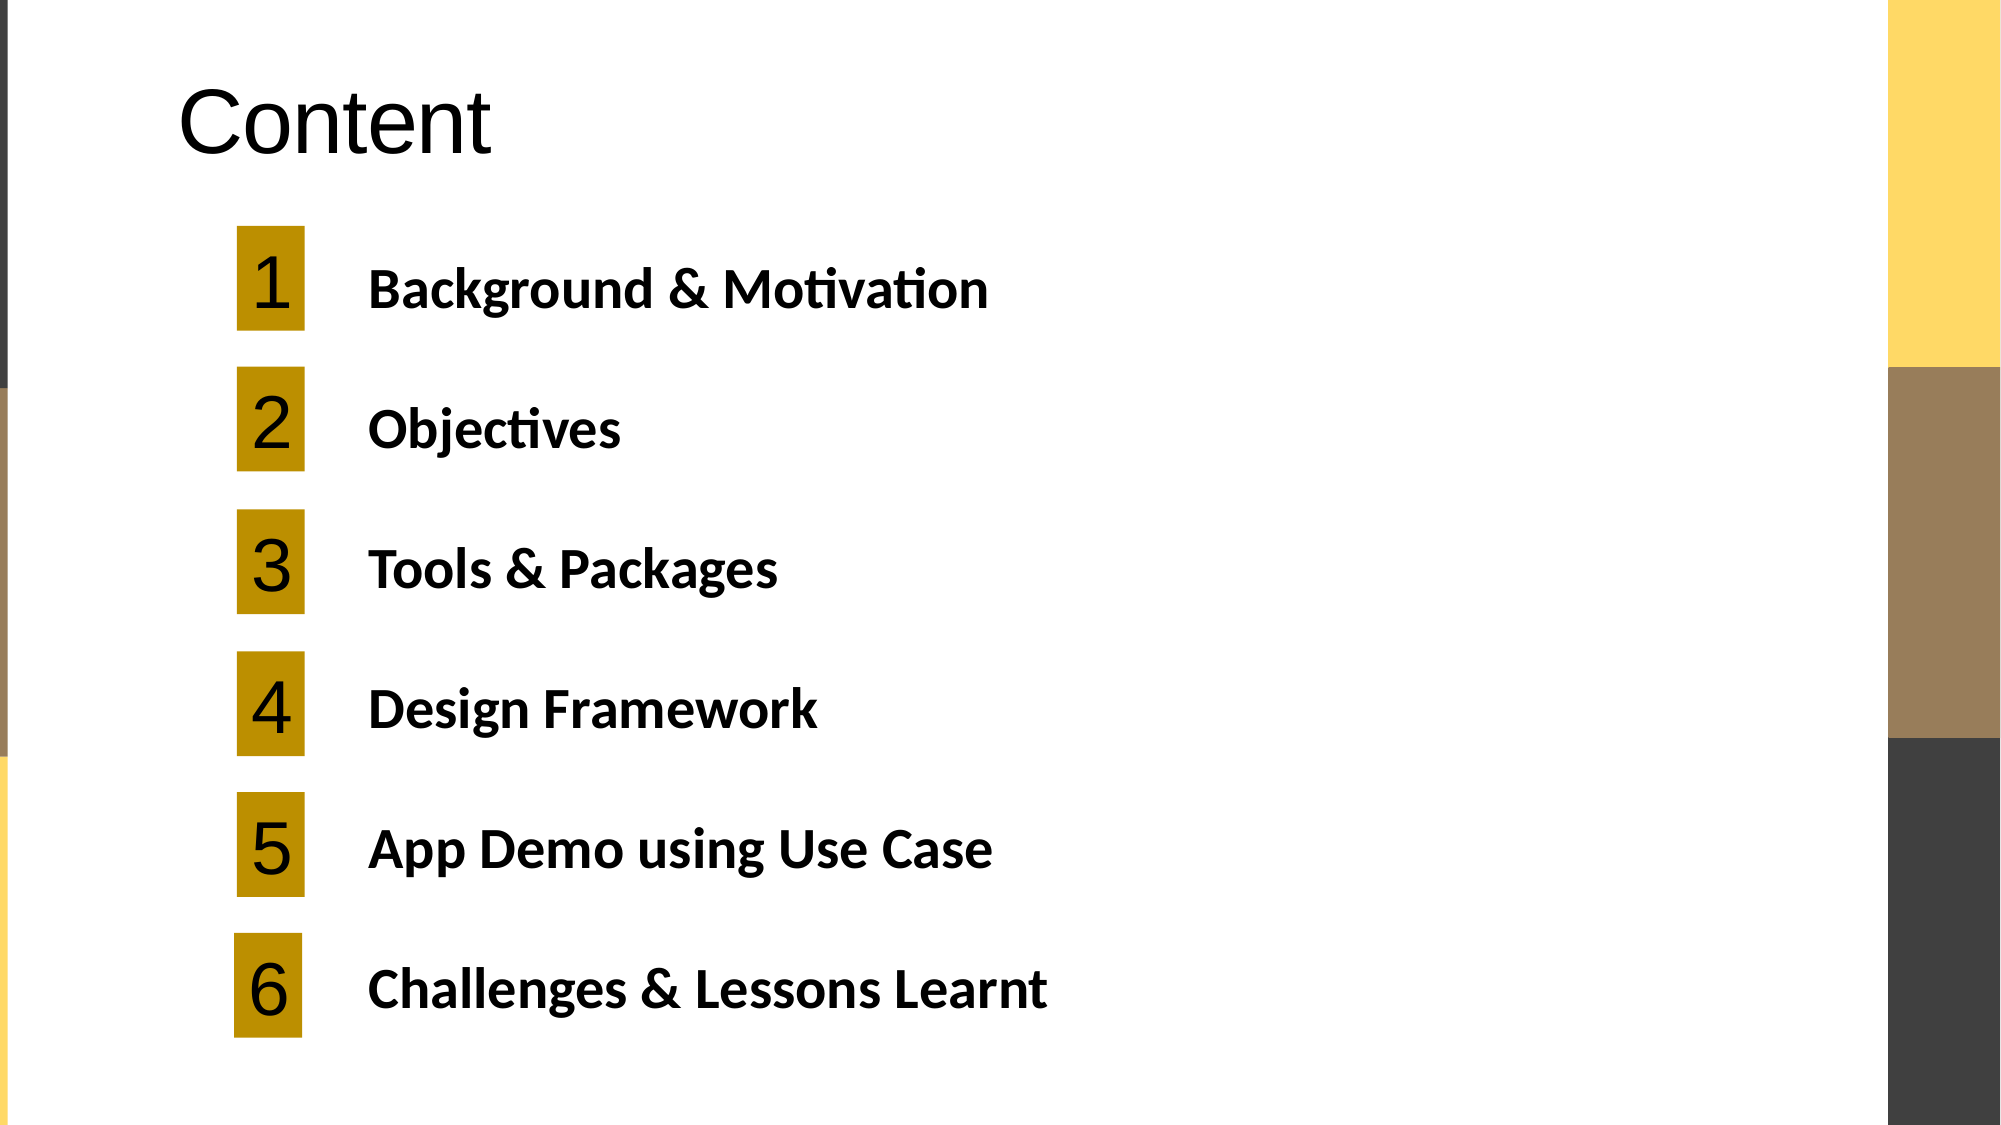

Content
1
Background & Motivation

Objectives

Tools & Packages

Design Framework

App Demo using Use Case

Challenges & Lessons Learnt
2
3
4
5
6